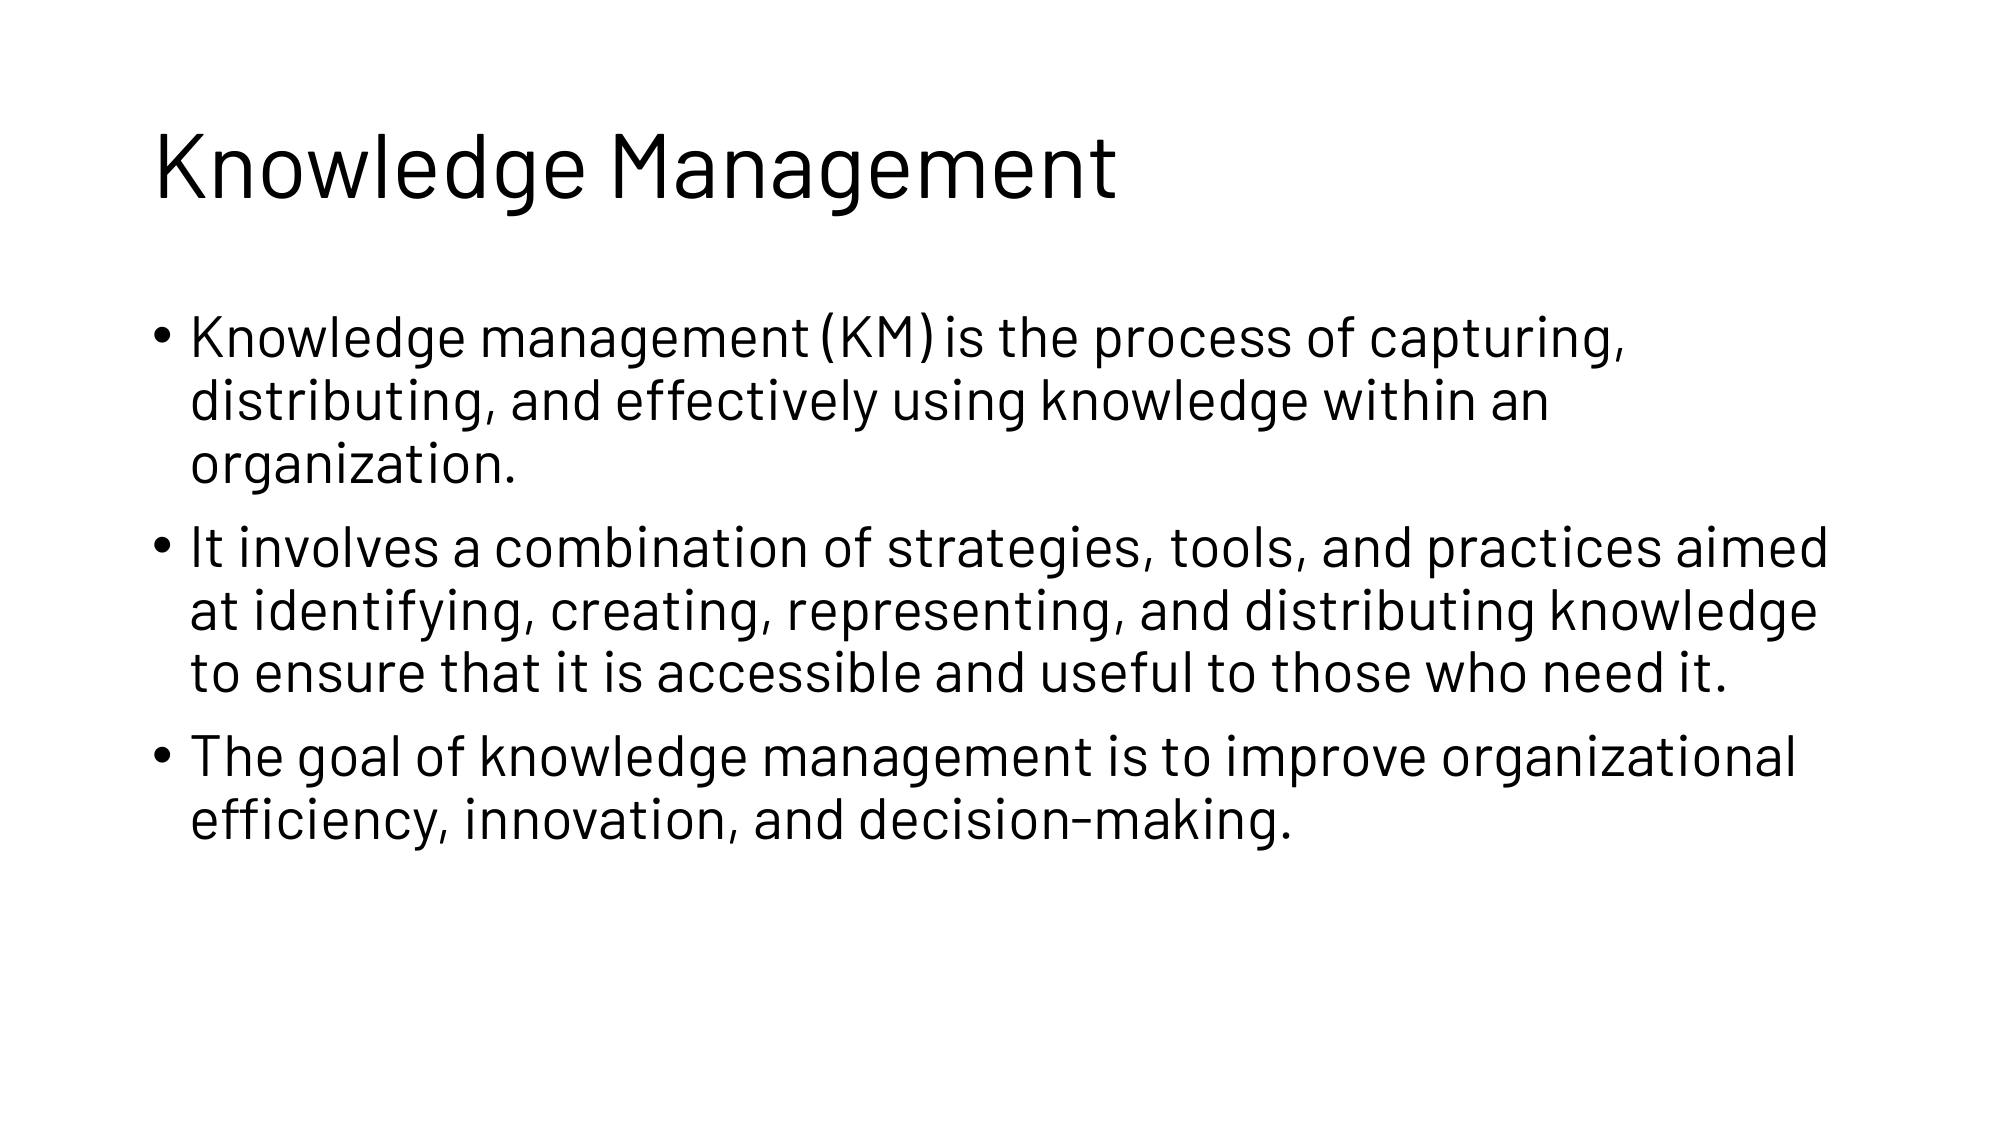

# Knowledge Management
Knowledge management (KM) is the process of capturing, distributing, and effectively using knowledge within an organization.
It involves a combination of strategies, tools, and practices aimed at identifying, creating, representing, and distributing knowledge to ensure that it is accessible and useful to those who need it.
The goal of knowledge management is to improve organizational efficiency, innovation, and decision-making.